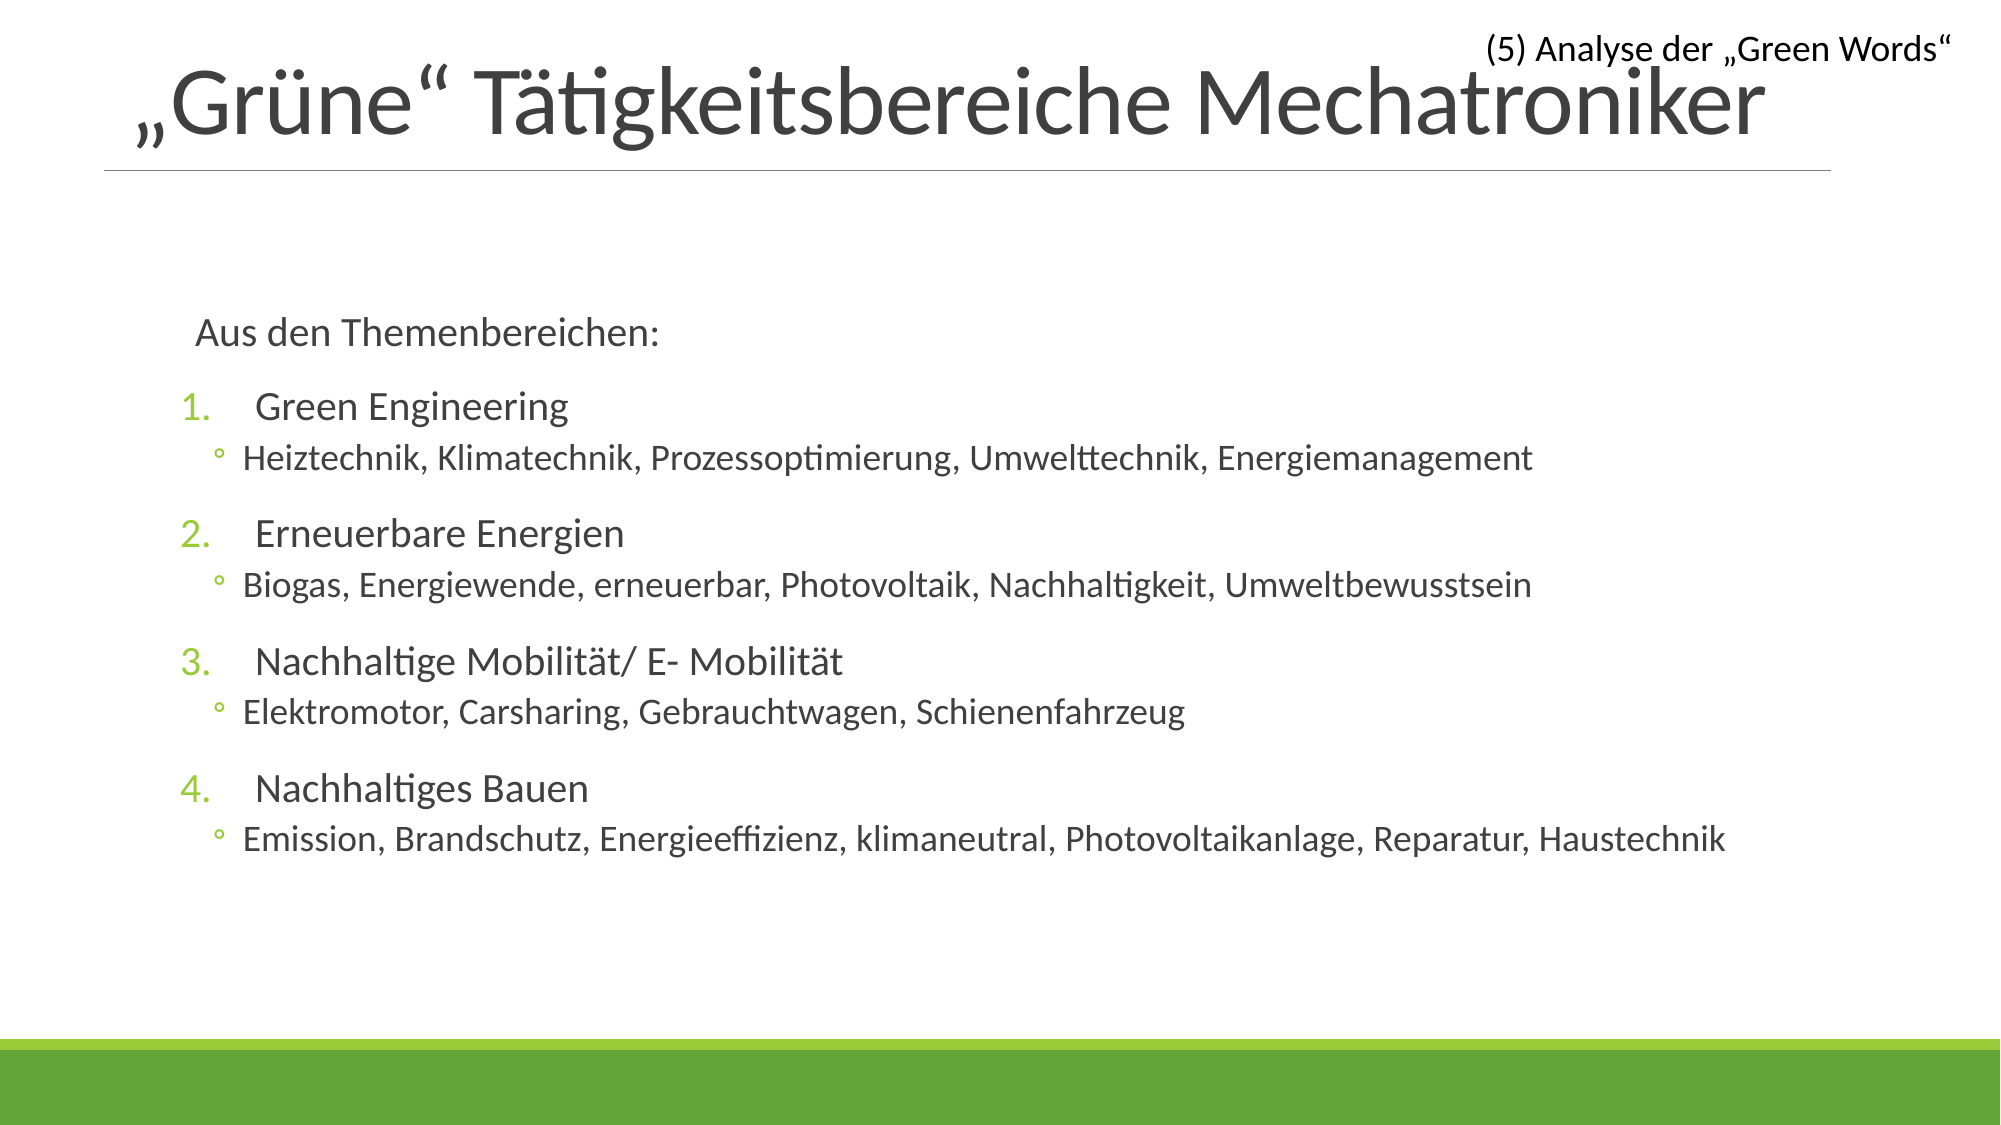

(5) Analyse der „Green Words“
# „Grüne“ Tätigkeitsbereiche Mechatroniker
Aus den Themenbereichen:
Green Engineering
Heiztechnik, Klimatechnik, Prozessoptimierung, Umwelttechnik, Energiemanagement
Erneuerbare Energien
Biogas, Energiewende, erneuerbar, Photovoltaik, Nachhaltigkeit, Umweltbewusstsein
Nachhaltige Mobilität/ E- Mobilität
Elektromotor, Carsharing, Gebrauchtwagen, Schienenfahrzeug
Nachhaltiges Bauen
Emission, Brandschutz, Energieeffizienz, klimaneutral, Photovoltaikanlage, Reparatur, Haustechnik